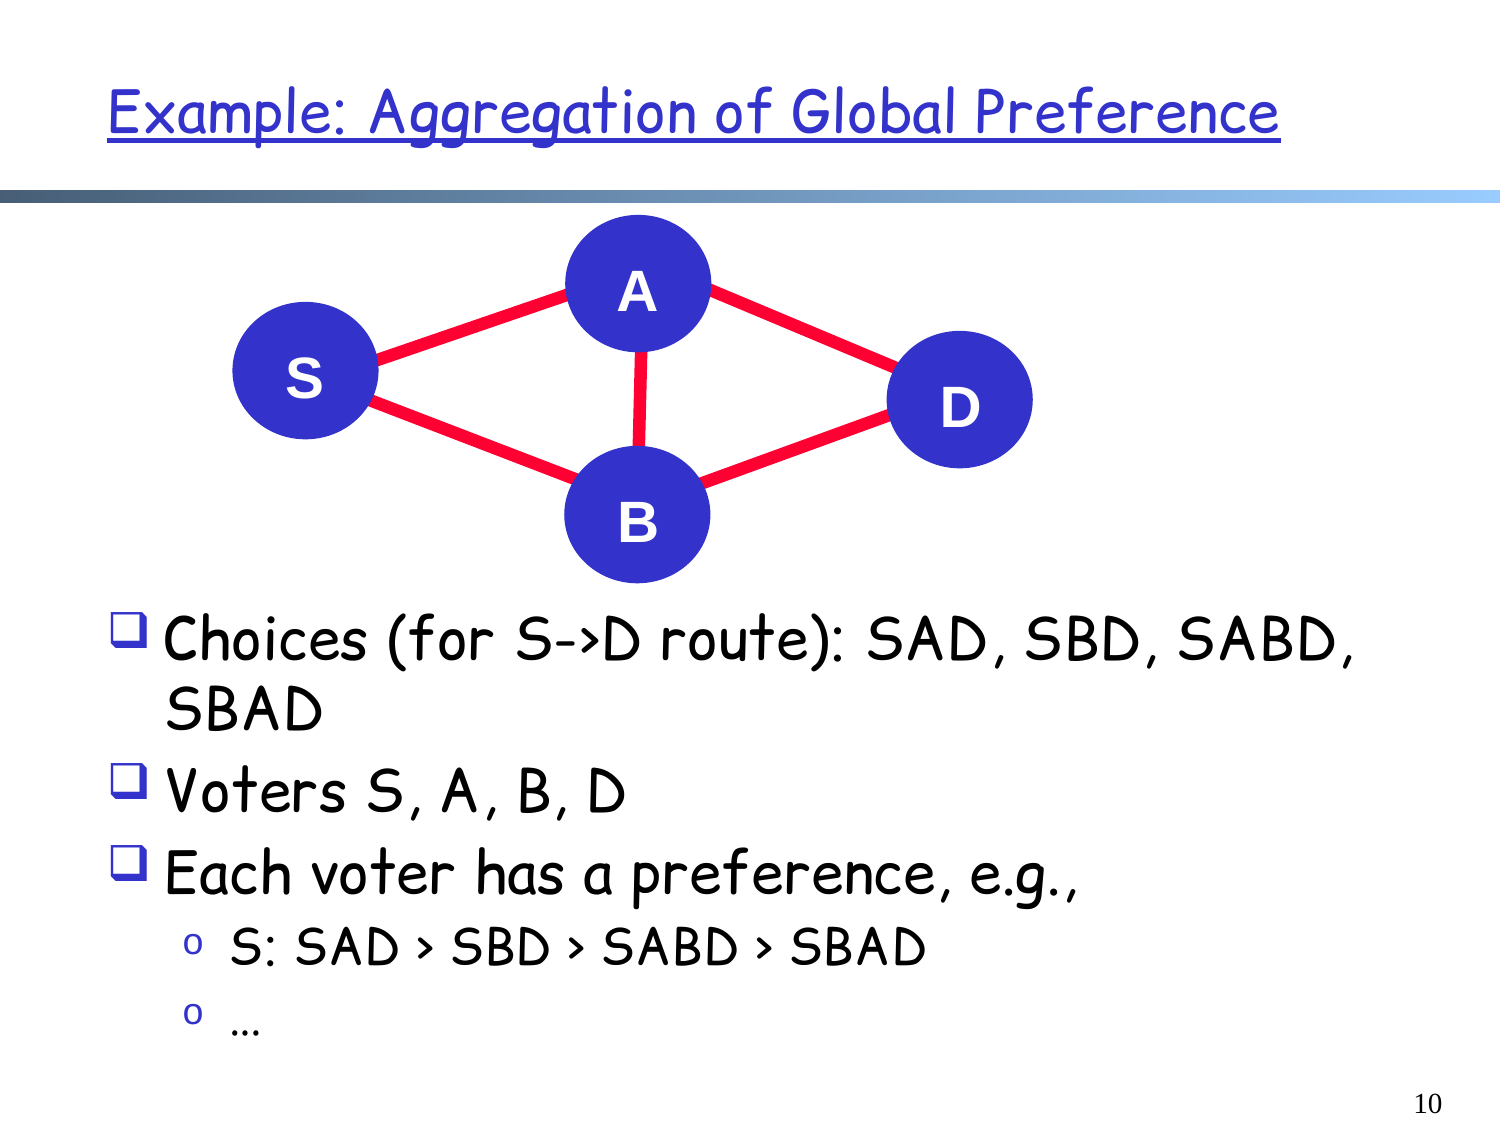

# Example: Aggregation of Global Preference

A

S

D

B
Choices (for S->D route): SAD, SBD, SABD, SBAD
Voters S, A, B, D
Each voter has a preference, e.g.,
S: SAD > SBD > SABD > SBAD
…
10